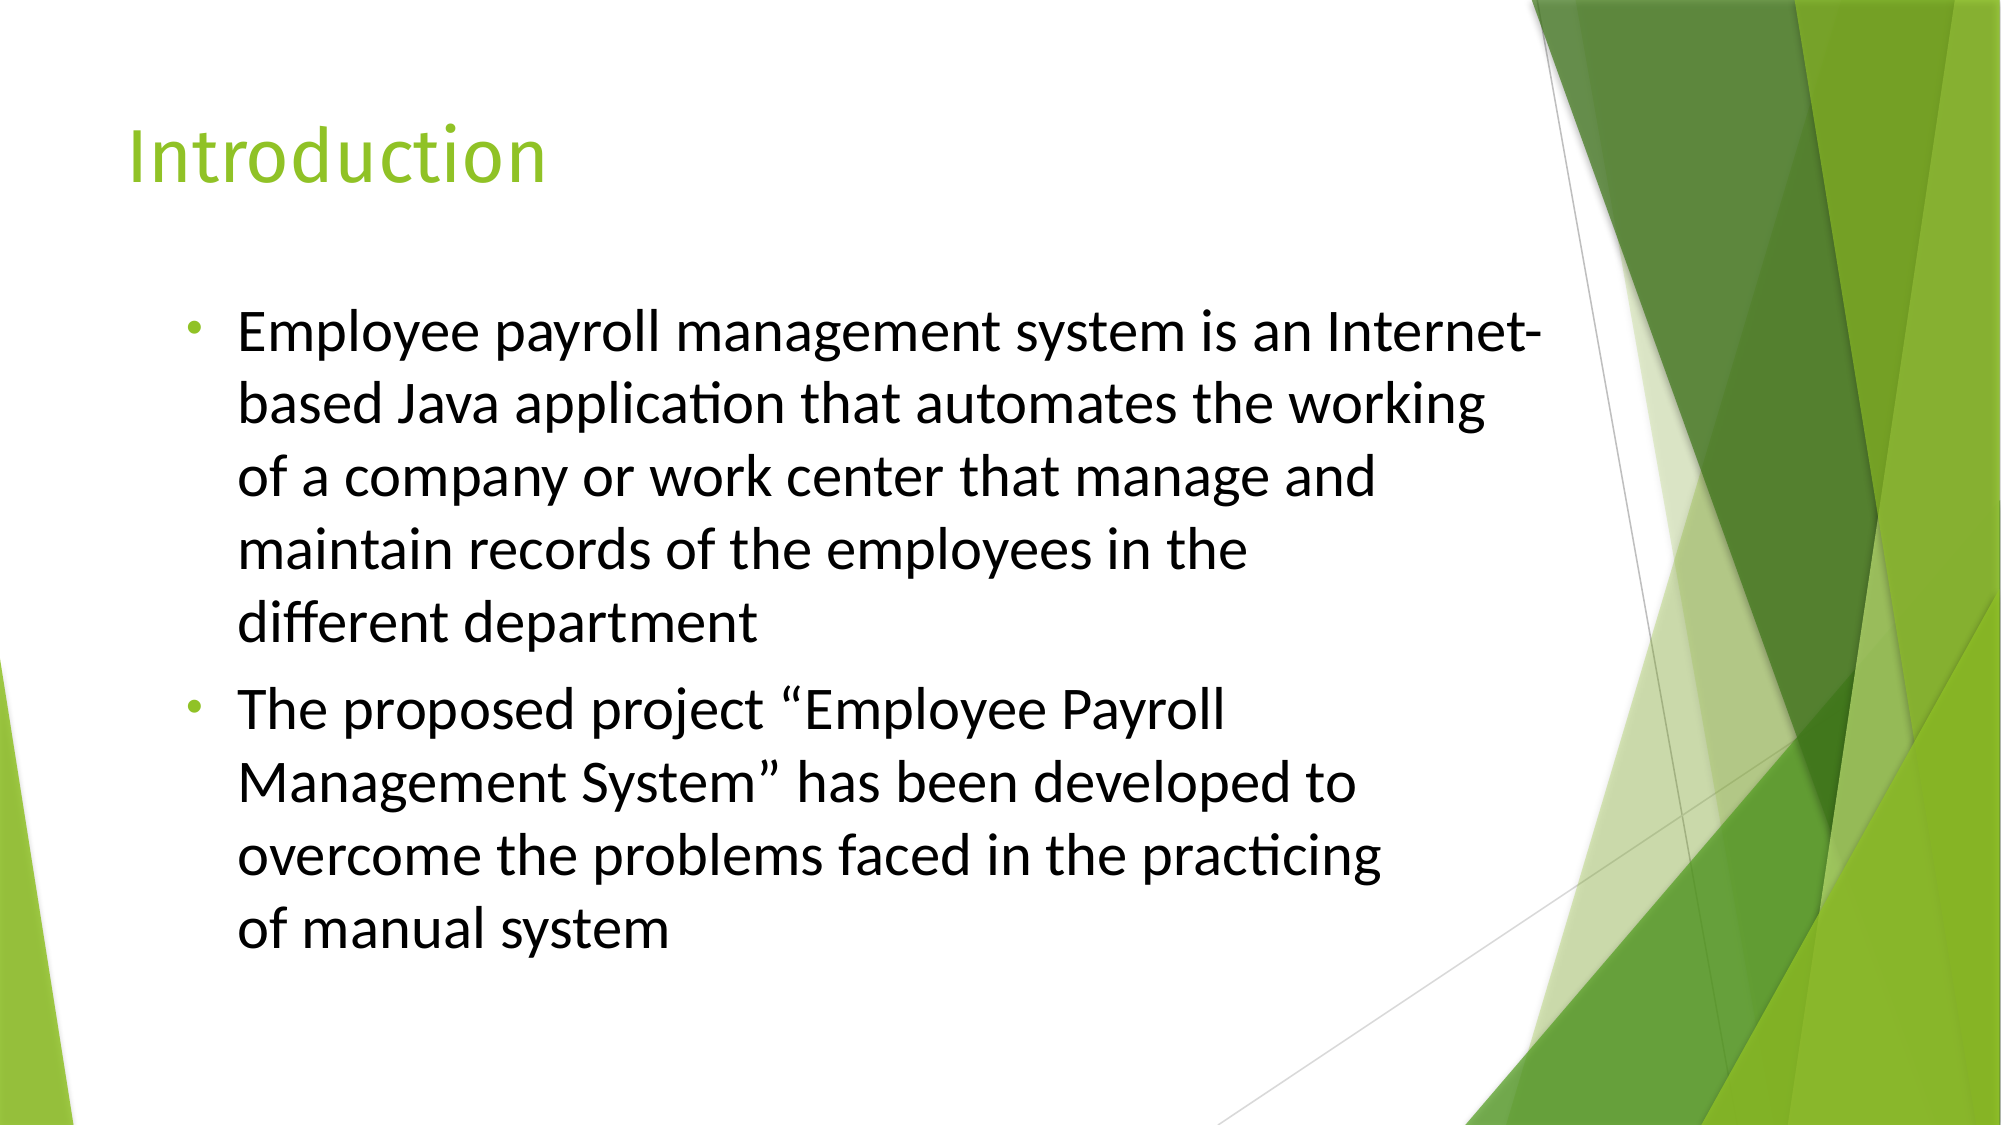

# Introduction
Employee payroll management system is an Internet-based Java application that automates the working of a company or work center that manage and maintain records of the employees in the different department
The proposed project “Employee Payroll Management System” has been developed to overcome the problems faced in the practicing of manual system​